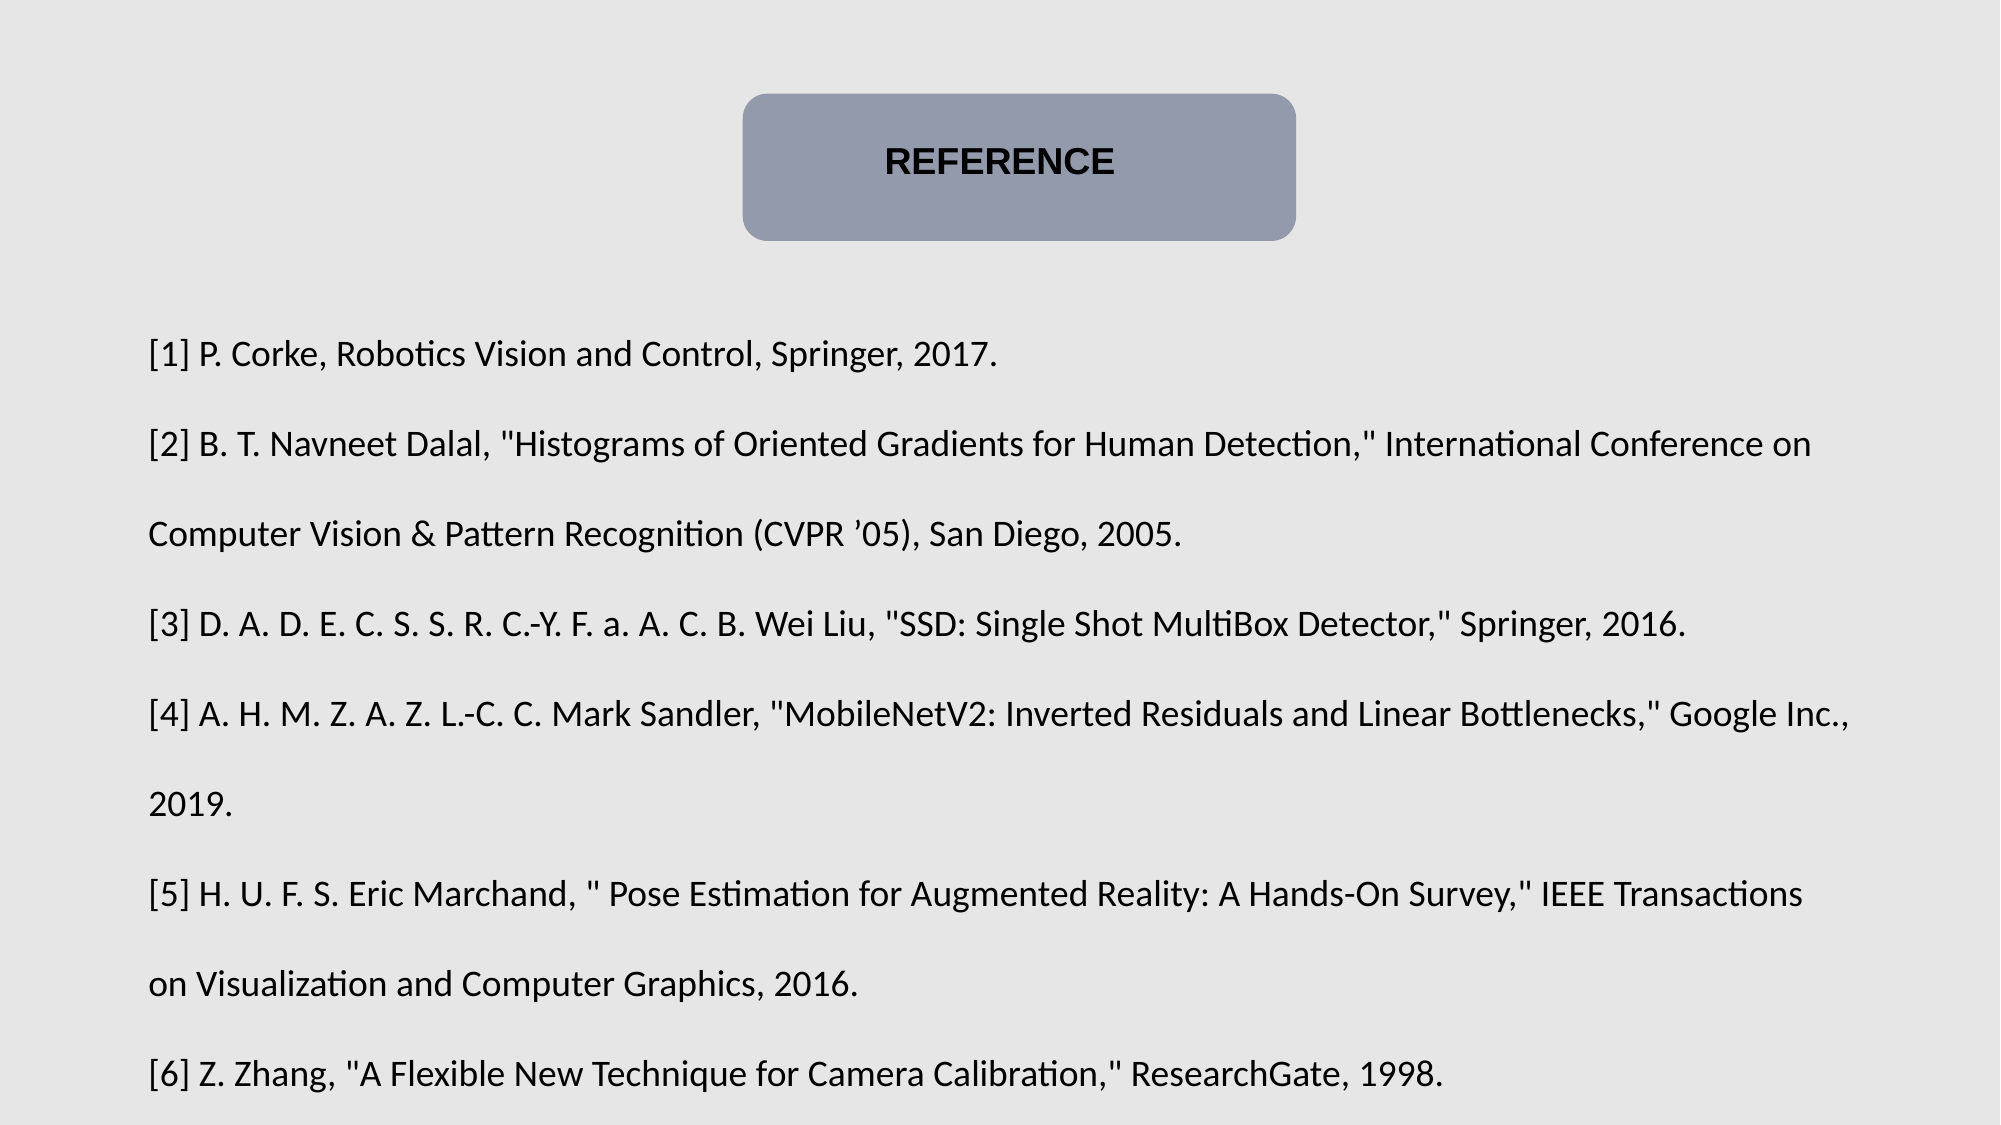

REFERENCE

[1] P. Corke, Robotics Vision and Control, Springer, 2017.
[2] B. T. Navneet Dalal, "Histograms of Oriented Gradients for Human Detection," International Conference on Computer Vision & Pattern Recognition (CVPR ’05), San Diego, 2005.
[3] D. A. D. E. C. S. S. R. C.-Y. F. a. A. C. B. Wei Liu, "SSD: Single Shot MultiBox Detector," Springer, 2016.
[4] A. H. M. Z. A. Z. L.-C. C. Mark Sandler, "MobileNetV2: Inverted Residuals and Linear Bottlenecks," Google Inc., 2019.
[5] H. U. F. S. Eric Marchand, " Pose Estimation for Augmented Reality: A Hands-On Survey," IEEE Transactions on Visualization and Computer Graphics, 2016.
[6] Z. Zhang, "A Flexible New Technique for Camera Calibration," ResearchGate, 1998.